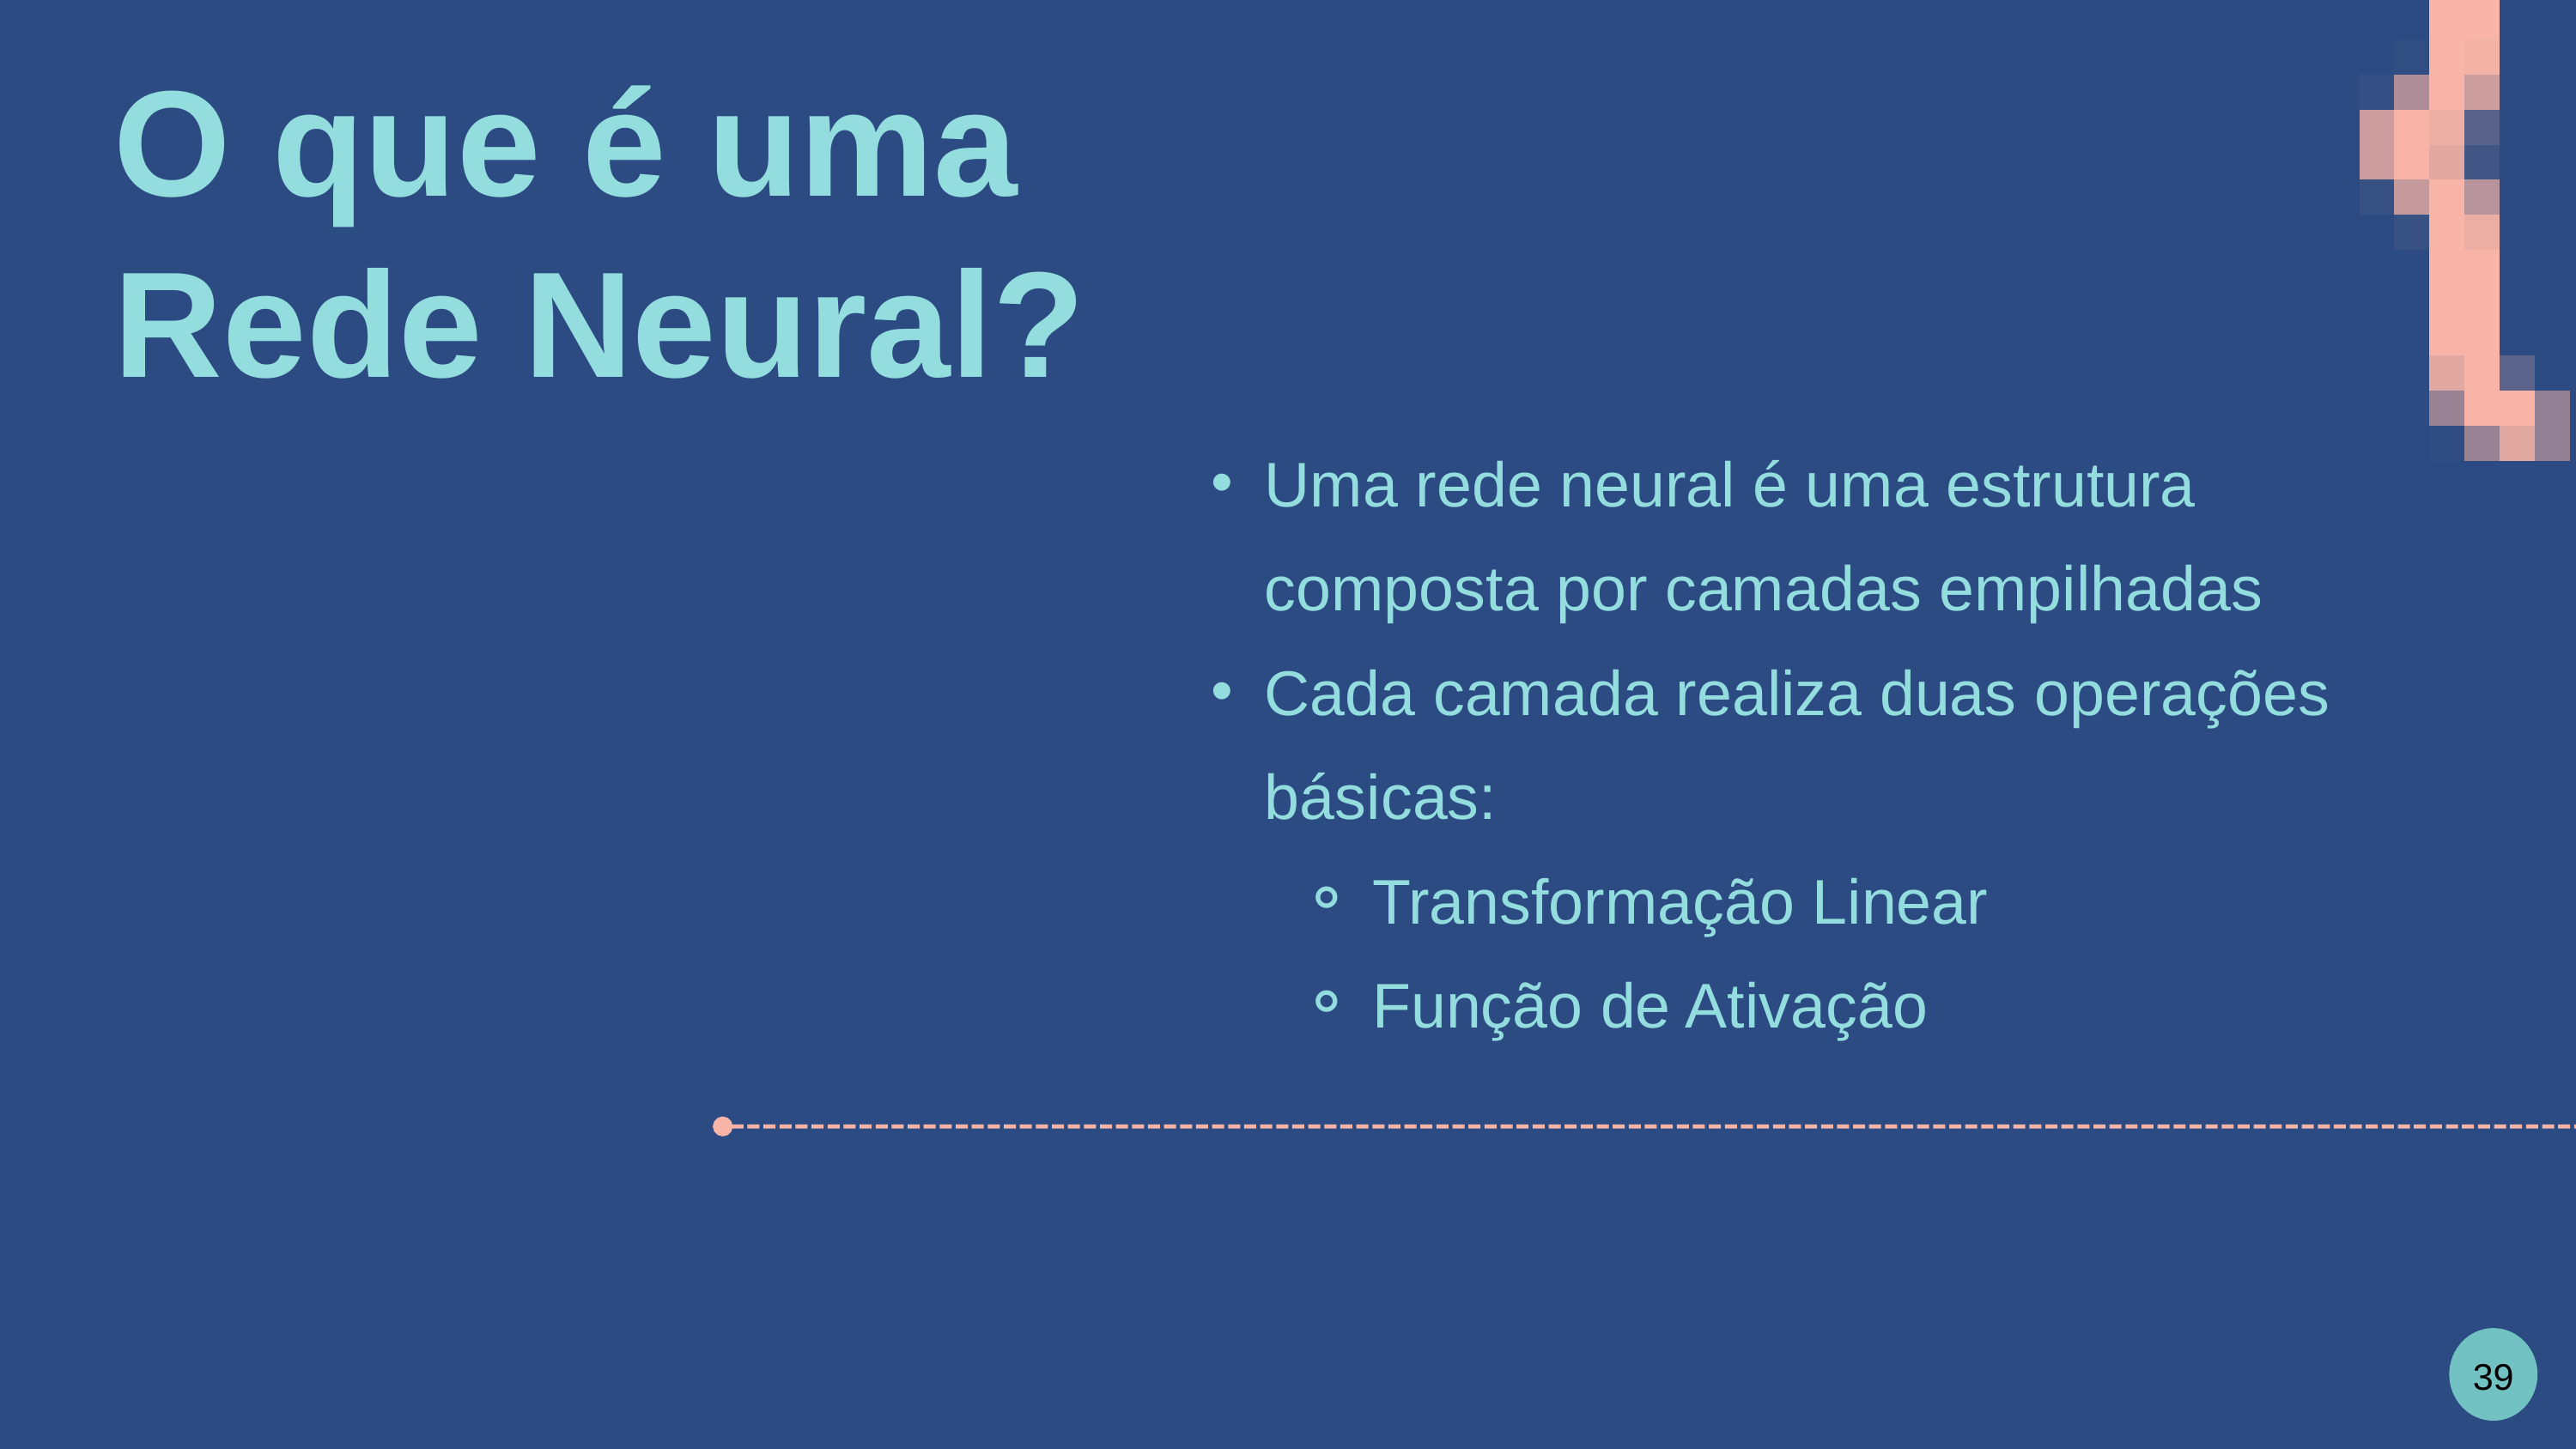

O que é uma Rede Neural?
Uma rede neural é uma estrutura composta por camadas empilhadas
Cada camada realiza duas operações básicas:
Transformação Linear
Função de Ativação

39